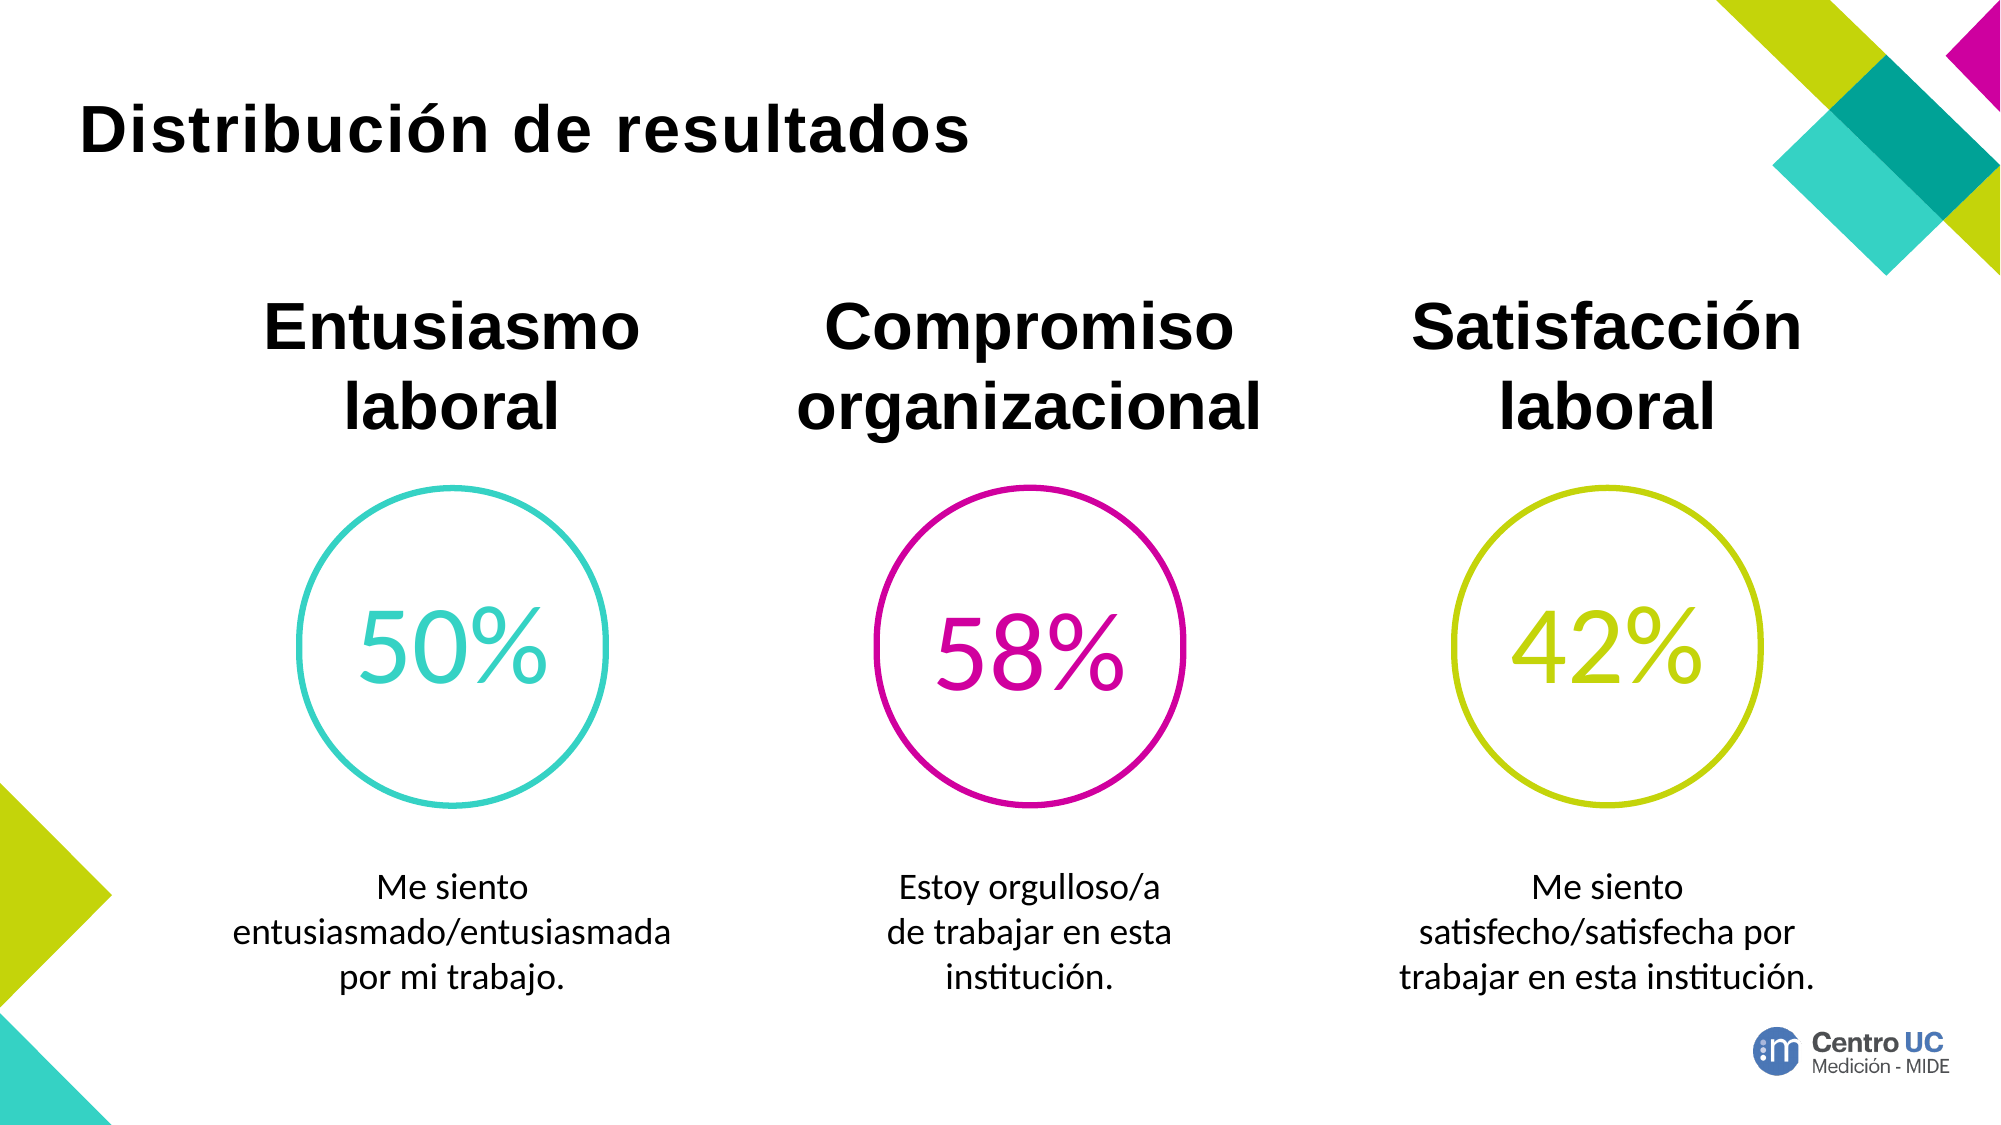

# Distribución de resultados

50%
42%
58%